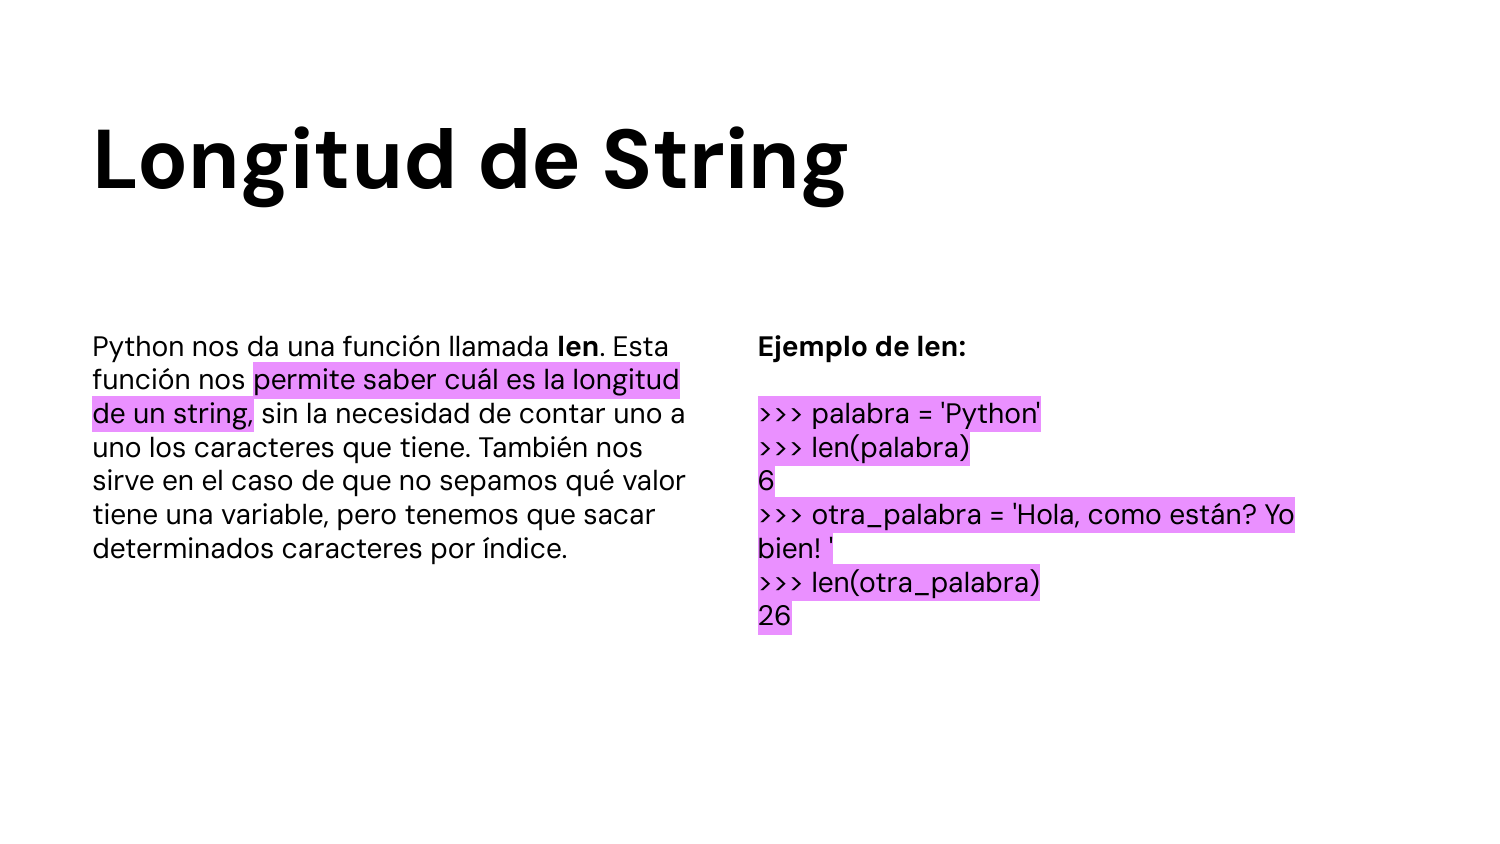

Longitud de String
Python nos da una función llamada len. Esta función nos permite saber cuál es la longitud de un string, sin la necesidad de contar uno a uno los caracteres que tiene. También nos sirve en el caso de que no sepamos qué valor tiene una variable, pero tenemos que sacar determinados caracteres por índice.

Ejemplo de len:

>>> palabra = 'Python'
>>> len(palabra)
6
>>> otra_palabra = 'Hola, como están? Yo bien! '
>>> len(otra_palabra)
26